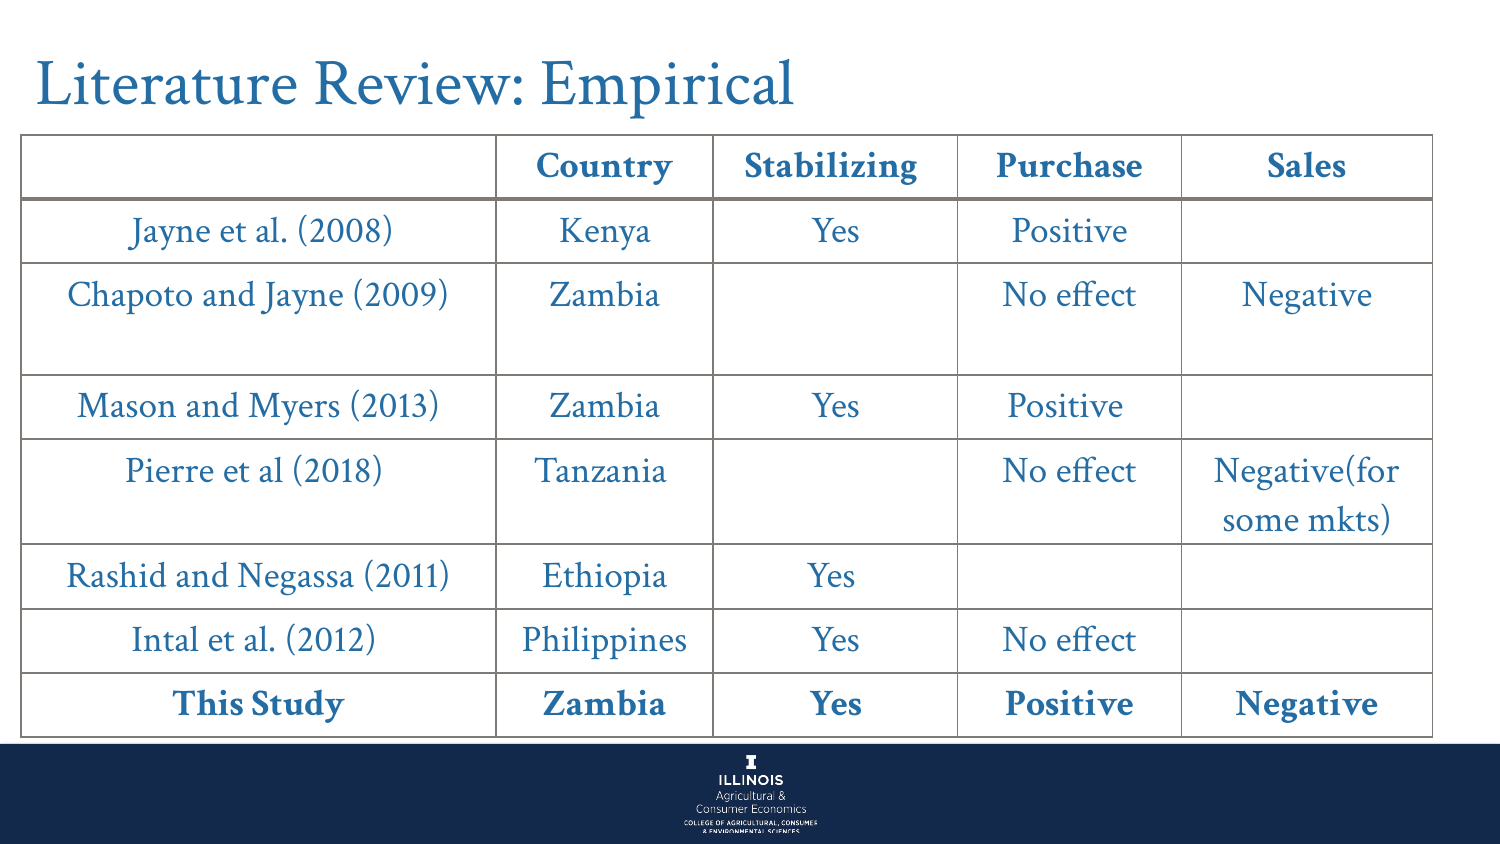

Literature Review: Empirical

|  | Country | Stabilizing | Purchase | Sales |
| --- | --- | --- | --- | --- |
| Jayne et al. (2008) | Kenya | Yes | Positive |  |
| Chapoto and Jayne (2009) | Zambia |  | No effect | Negative |
| Mason and Myers (2013) | Zambia | Yes | Positive |  |
| Pierre et al (2018) | Tanzania |  | No effect | Negative(for some mkts) |
| Rashid and Negassa (2011) | Ethiopia | Yes |  |  |
| Intal et al. (2012) | Philippines | Yes | No effect |  |
| This Study | Zambia | Yes | Positive | Negative |